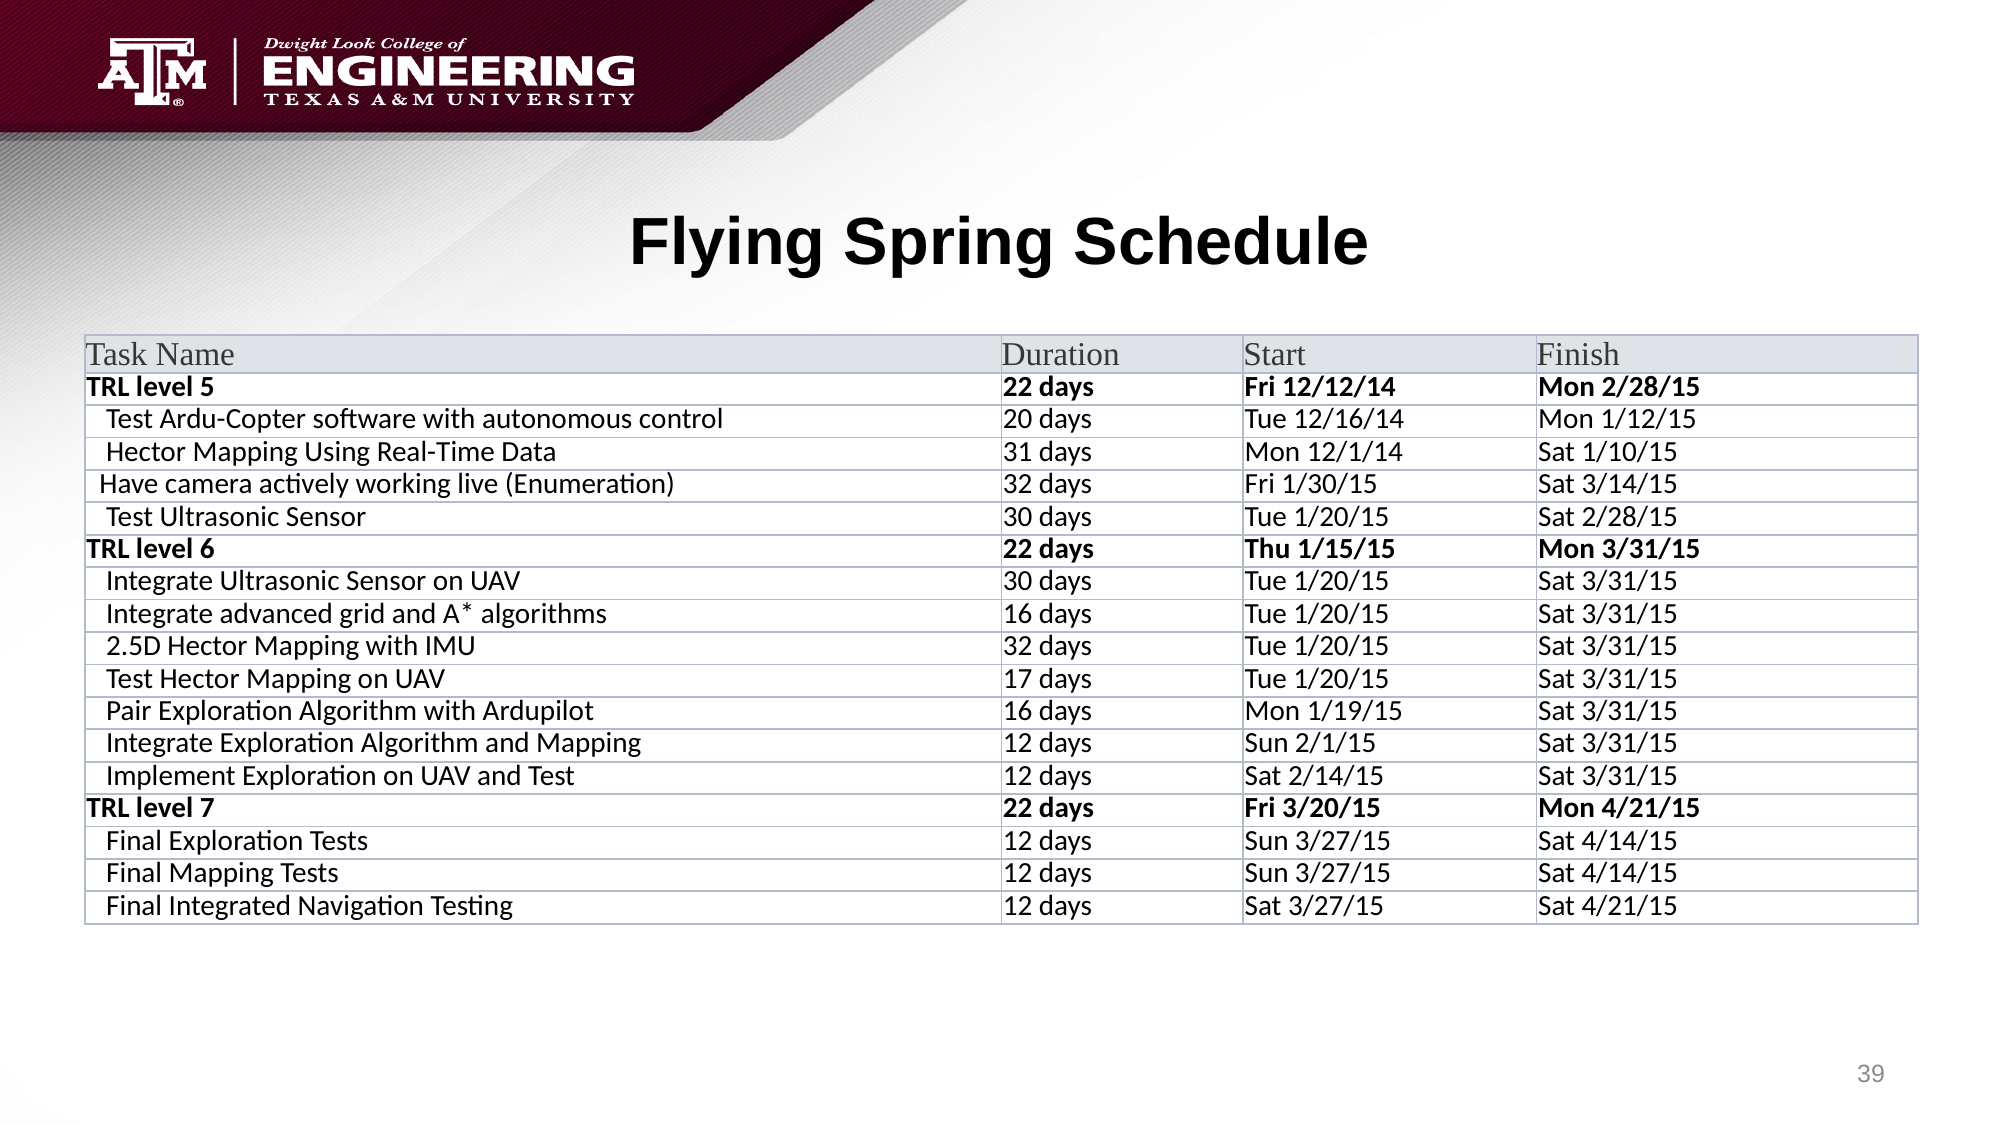

# Flying Spring Schedule
| Task Name | Duration | Start | Finish |
| --- | --- | --- | --- |
| TRL level 5 | 22 days | Fri 12/12/14 | Mon 2/28/15 |
| Test Ardu-Copter software with autonomous control | 20 days | Tue 12/16/14 | Mon 1/12/15 |
| Hector Mapping Using Real-Time Data | 31 days | Mon 12/1/14 | Sat 1/10/15 |
| Have camera actively working live (Enumeration) | 32 days | Fri 1/30/15 | Sat 3/14/15 |
| Test Ultrasonic Sensor | 30 days | Tue 1/20/15 | Sat 2/28/15 |
| TRL level 6 | 22 days | Thu 1/15/15 | Mon 3/31/15 |
| Integrate Ultrasonic Sensor on UAV | 30 days | Tue 1/20/15 | Sat 3/31/15 |
| Integrate advanced grid and A\* algorithms | 16 days | Tue 1/20/15 | Sat 3/31/15 |
| 2.5D Hector Mapping with IMU | 32 days | Tue 1/20/15 | Sat 3/31/15 |
| Test Hector Mapping on UAV | 17 days | Tue 1/20/15 | Sat 3/31/15 |
| Pair Exploration Algorithm with Ardupilot | 16 days | Mon 1/19/15 | Sat 3/31/15 |
| Integrate Exploration Algorithm and Mapping | 12 days | Sun 2/1/15 | Sat 3/31/15 |
| Implement Exploration on UAV and Test | 12 days | Sat 2/14/15 | Sat 3/31/15 |
| TRL level 7 | 22 days | Fri 3/20/15 | Mon 4/21/15 |
| Final Exploration Tests | 12 days | Sun 3/27/15 | Sat 4/14/15 |
| Final Mapping Tests | 12 days | Sun 3/27/15 | Sat 4/14/15 |
| Final Integrated Navigation Testing | 12 days | Sat 3/27/15 | Sat 4/21/15 |
39